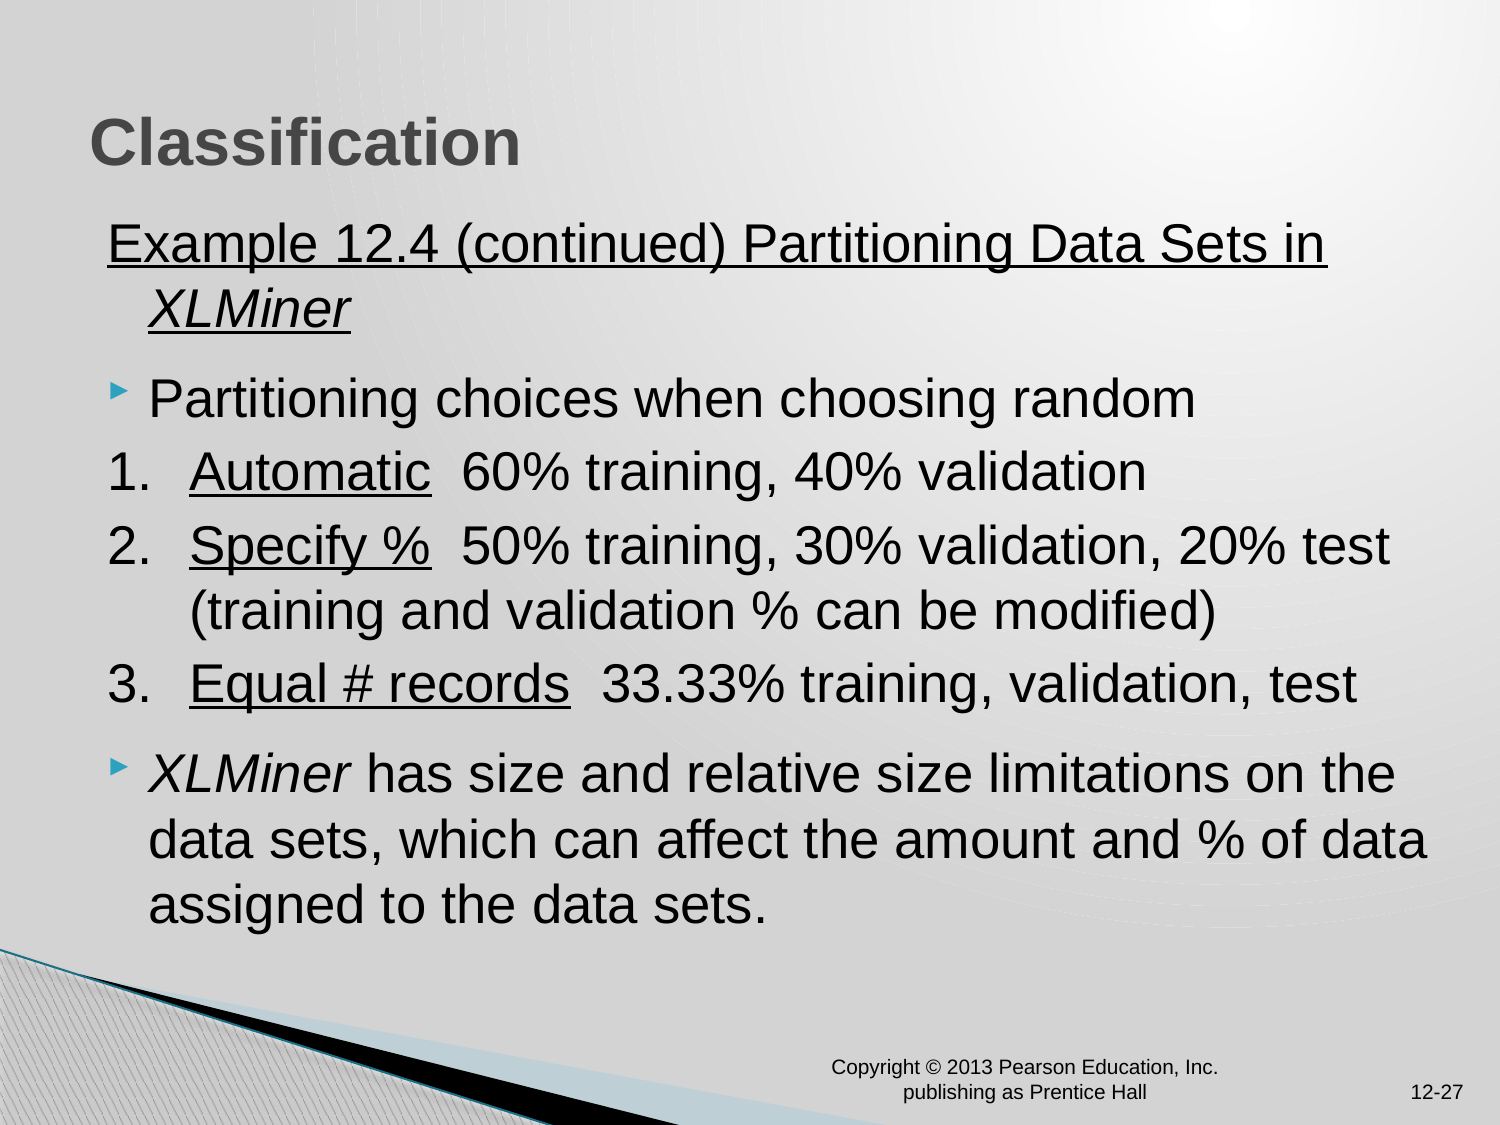

# Classification
Example 12.4 (continued) Partitioning Data Sets in XLMiner
Partitioning choices when choosing random
Automatic  60% training, 40% validation
Specify %  50% training, 30% validation, 20% test (training and validation % can be modified)
Equal # records  33.33% training, validation, test
XLMiner has size and relative size limitations on the data sets, which can affect the amount and % of data assigned to the data sets.

Copyright © 2013 Pearson Education, Inc. publishing as Prentice Hall
12-27